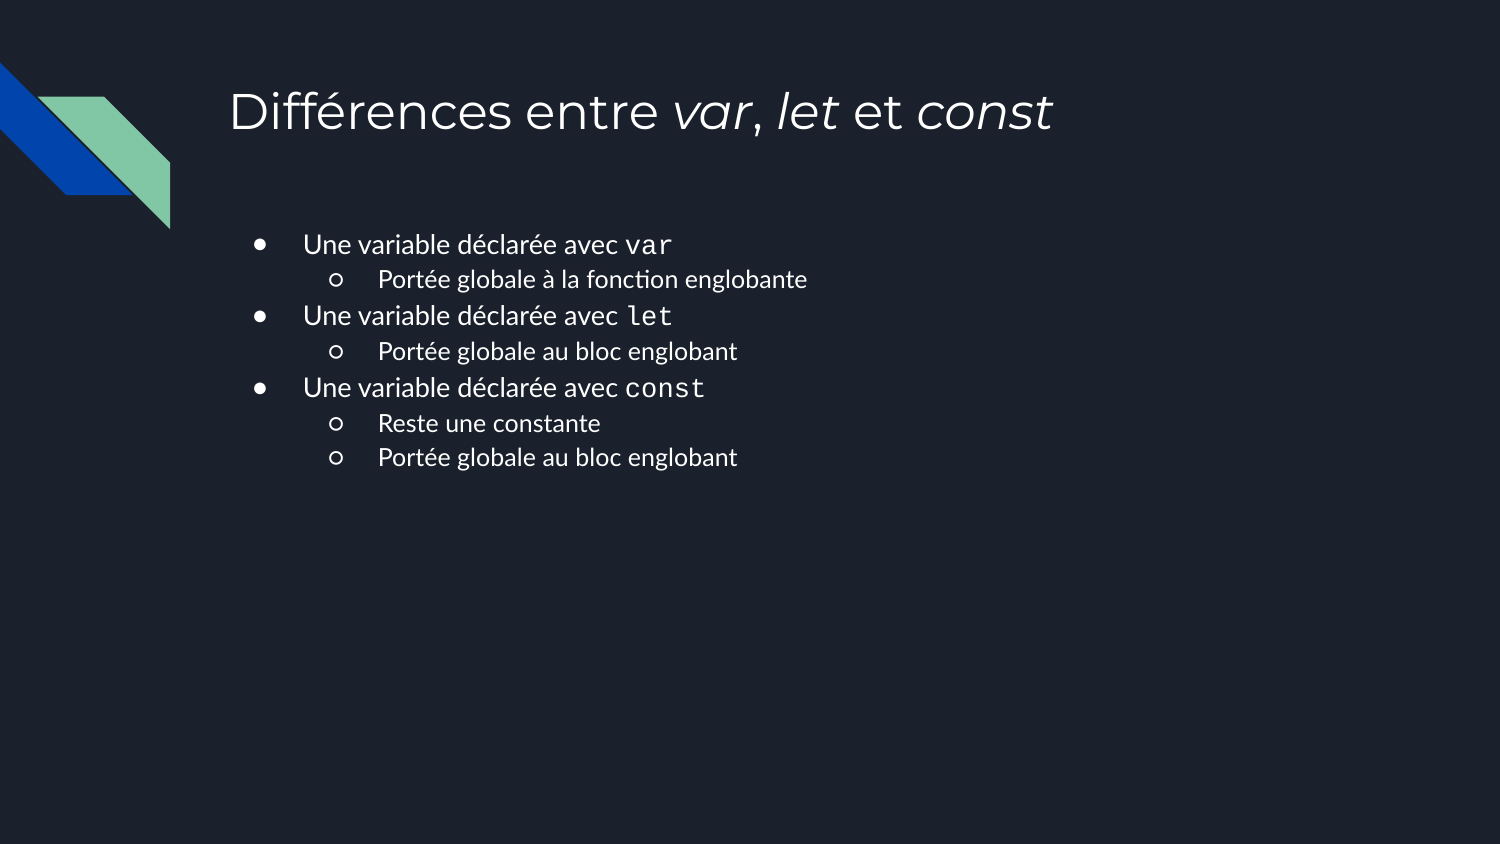

# Différences entre var, let et const
Une variable déclarée avec var
Portée globale à la fonction englobante
Une variable déclarée avec let
Portée globale au bloc englobant
Une variable déclarée avec const
Reste une constante
Portée globale au bloc englobant